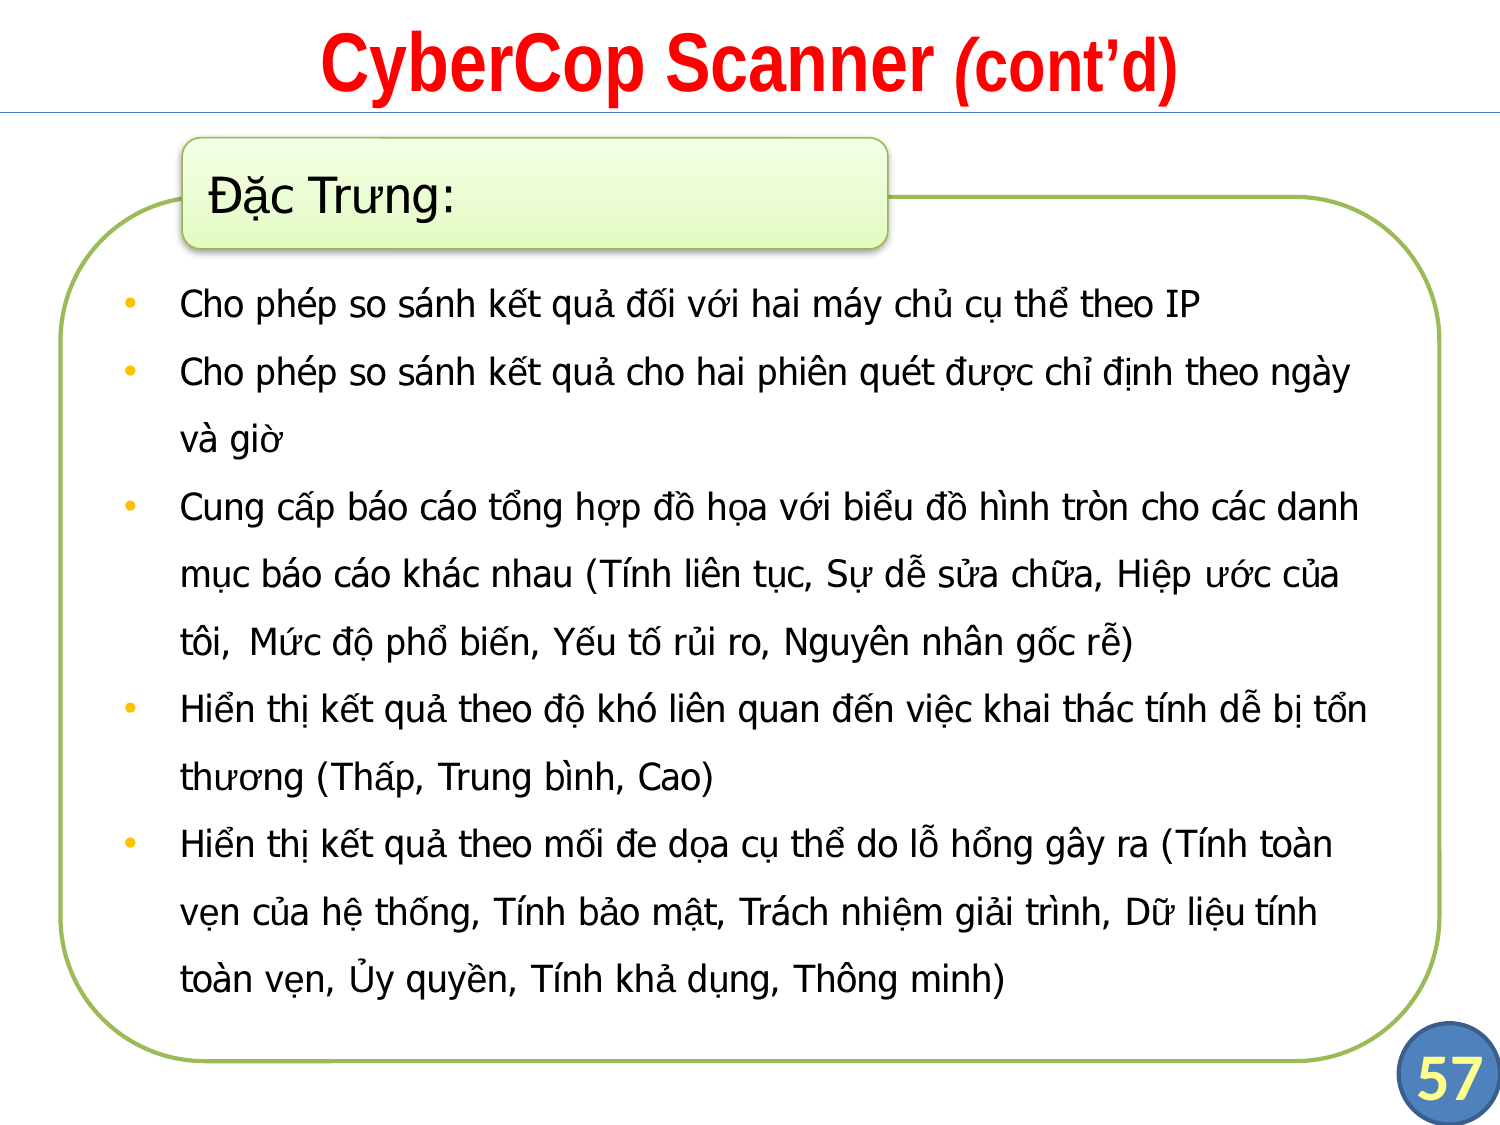

# CyberCop Scanner (cont’d)
Đặc Trưng:
Cho phép so sánh kết quả đối với hai máy chủ cụ thể theo IP
Cho phép so sánh kết quả cho hai phiên quét được chỉ định theo ngày và giờ
Cung cấp báo cáo tổng hợp đồ họa với biểu đồ hình tròn cho các danh mục báo cáo khác nhau (Tính liên tục, Sự dễ sửa chữa, Hiệp ước của tôi,  Mức độ phổ biến, Yếu tố rủi ro, Nguyên nhân gốc rễ)
Hiển thị kết quả theo độ khó liên quan đến việc khai thác tính dễ bị tổn thương (Thấp, Trung bình, Cao)
Hiển thị kết quả theo mối đe dọa cụ thể do lỗ hổng gây ra (Tính toàn vẹn của hệ thống, Tính bảo mật, Trách nhiệm giải trình, Dữ liệu tính toàn vẹn, Ủy quyền, Tính khả dụng, Thông minh)
57